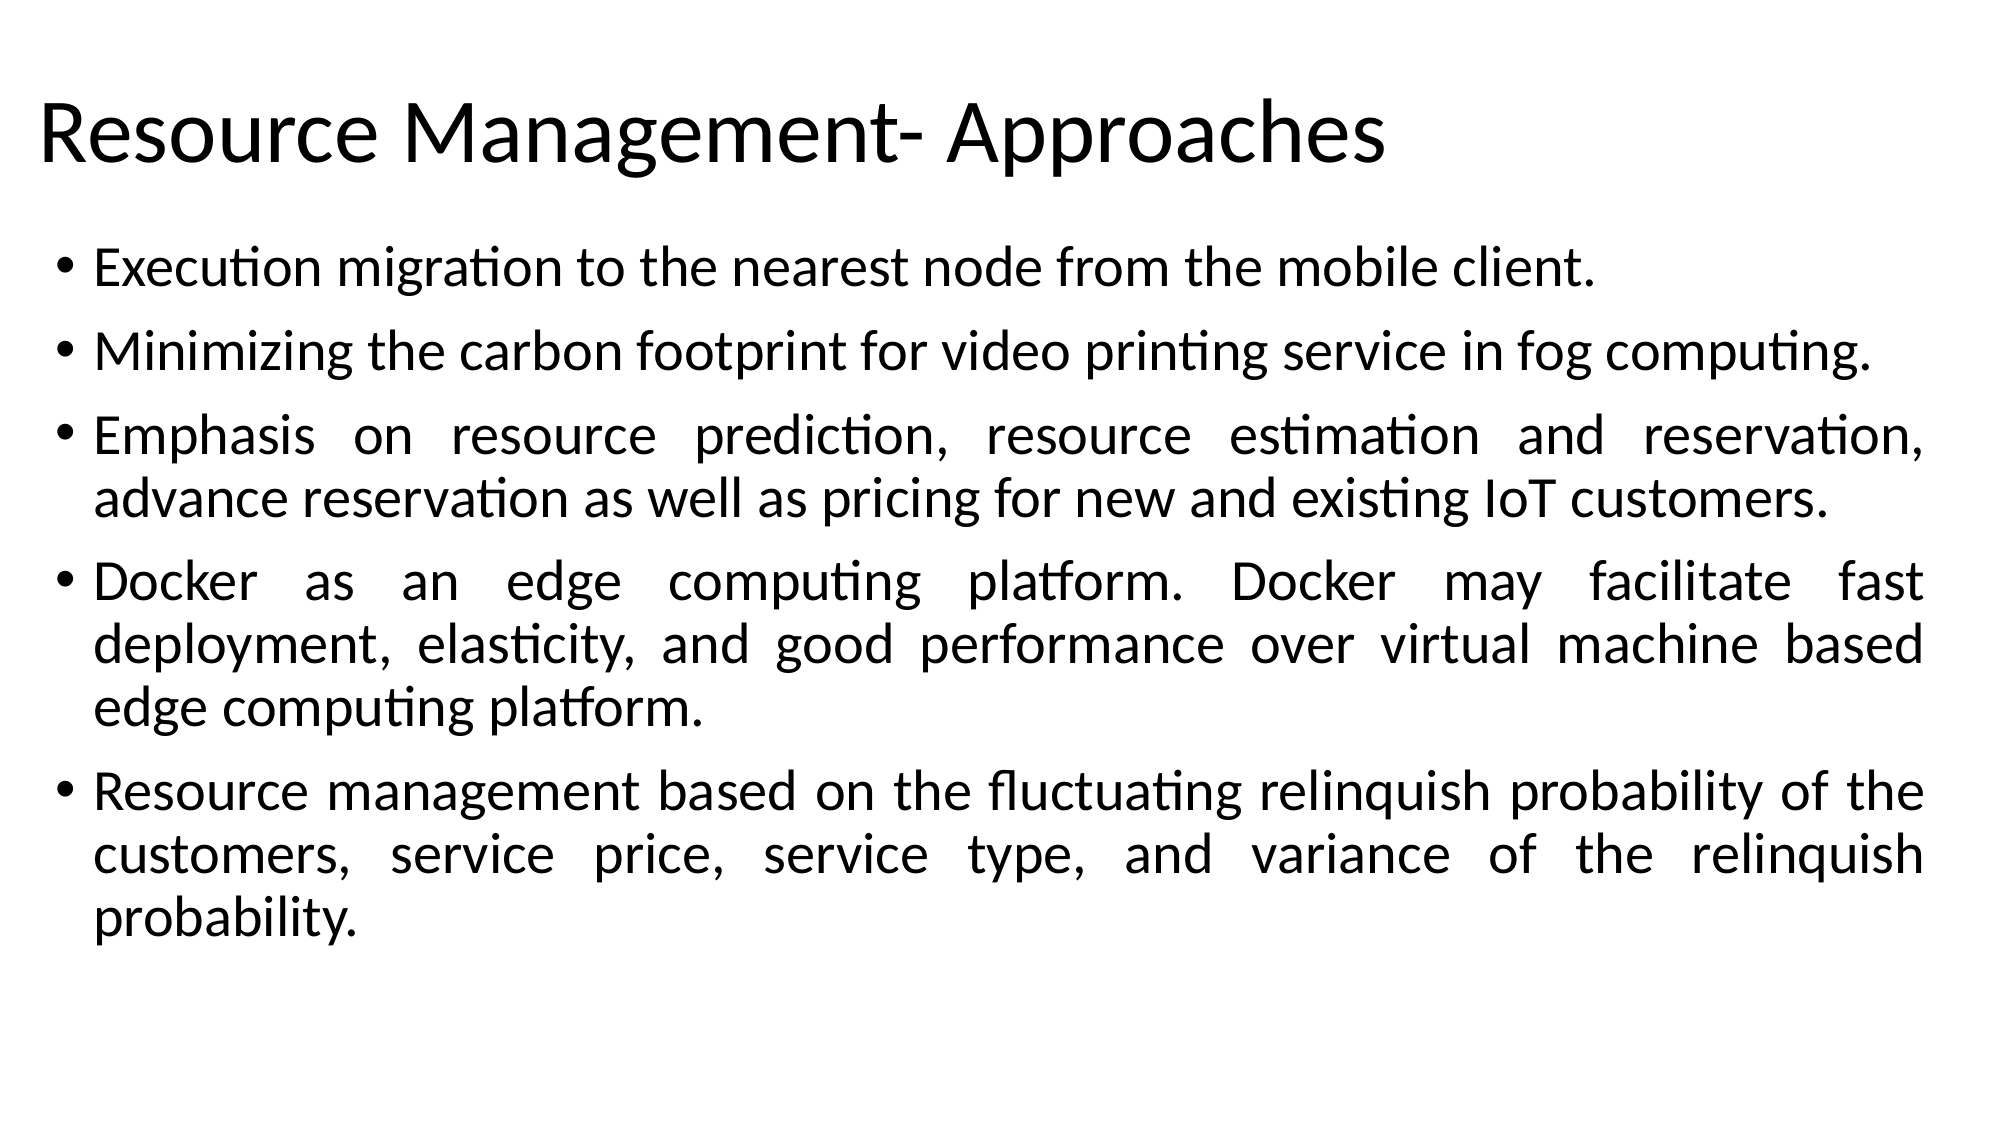

# Resource Management- Approaches
Execution migration to the nearest node from the mobile client.
Minimizing the carbon footprint for video printing service in fog computing.
Emphasis on resource prediction, resource estimation and reservation, advance reservation as well as pricing for new and existing IoT customers.
Docker as an edge computing platform. Docker may facilitate fast deployment, elasticity, and good performance over virtual machine based edge computing platform.
Resource management based on the fluctuating relinquish probability of the customers, service price, service type, and variance of the relinquish probability.